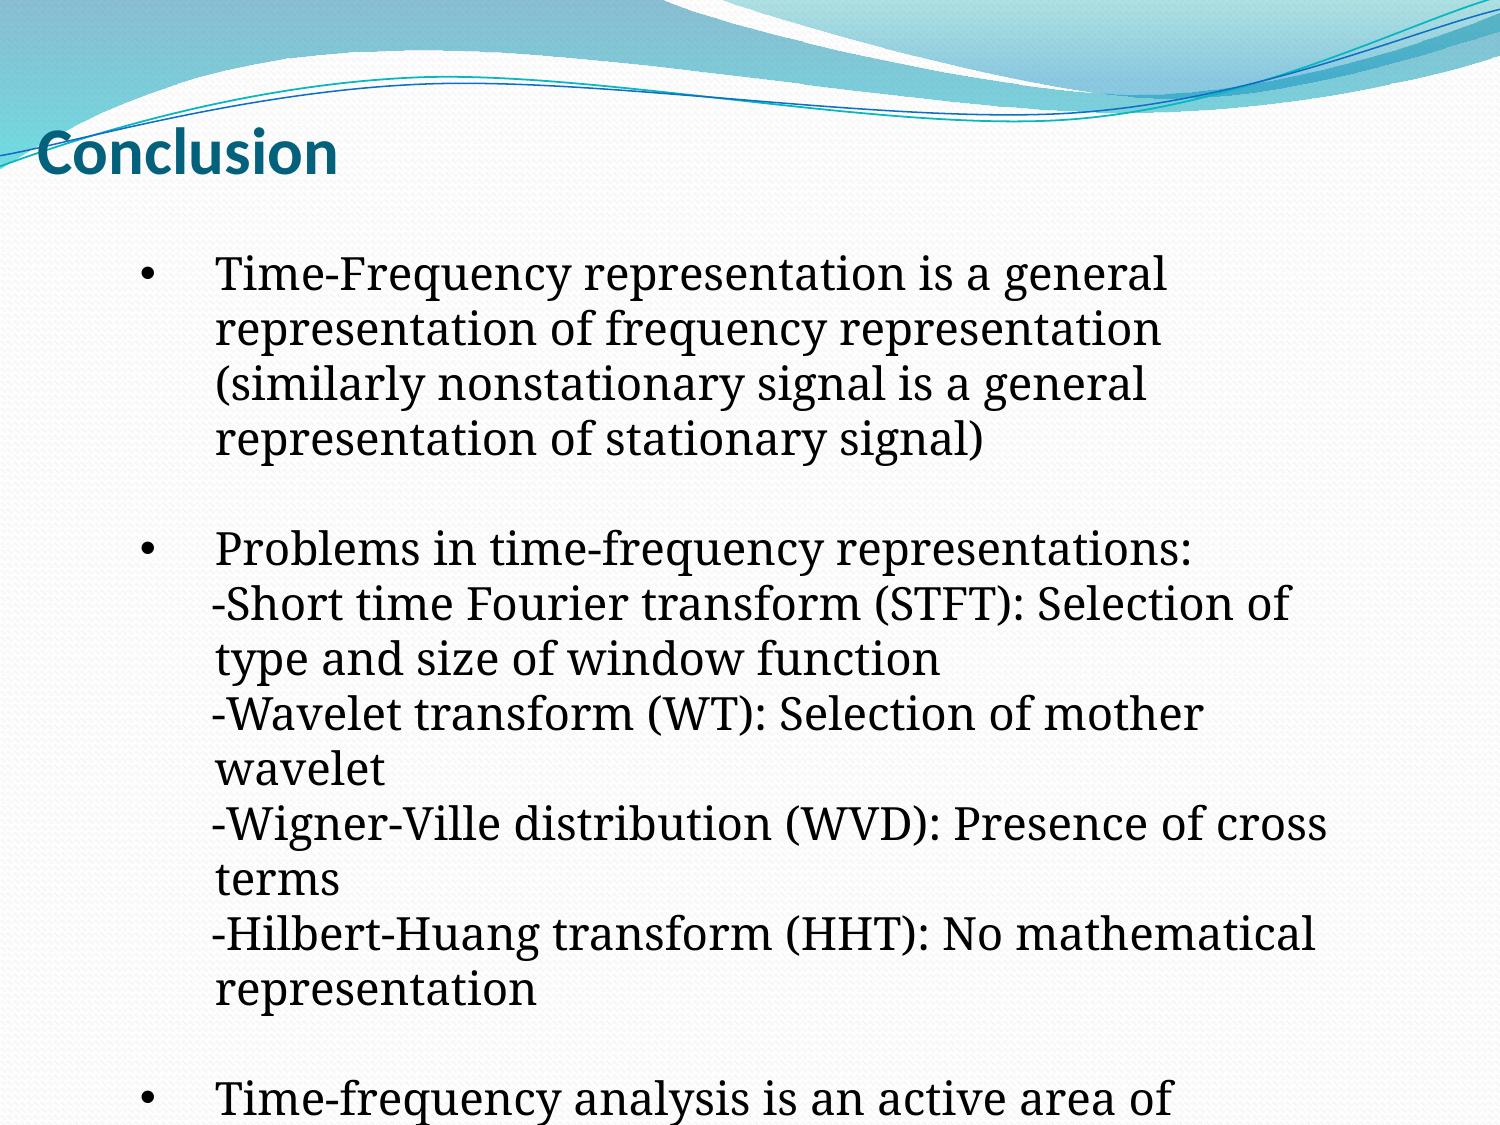

# Conclusion
Time-Frequency representation is a general representation of frequency representation (similarly nonstationary signal is a general representation of stationary signal)

Problems in time-frequency representations:
      -Short time Fourier transform (STFT): Selection of type and size of window function
      -Wavelet transform (WT): Selection of mother wavelet
      -Wigner-Ville distribution (WVD): Presence of cross terms
      -Hilbert-Huang transform (HHT): No mathematical representation

Time-frequency analysis is an active area of research